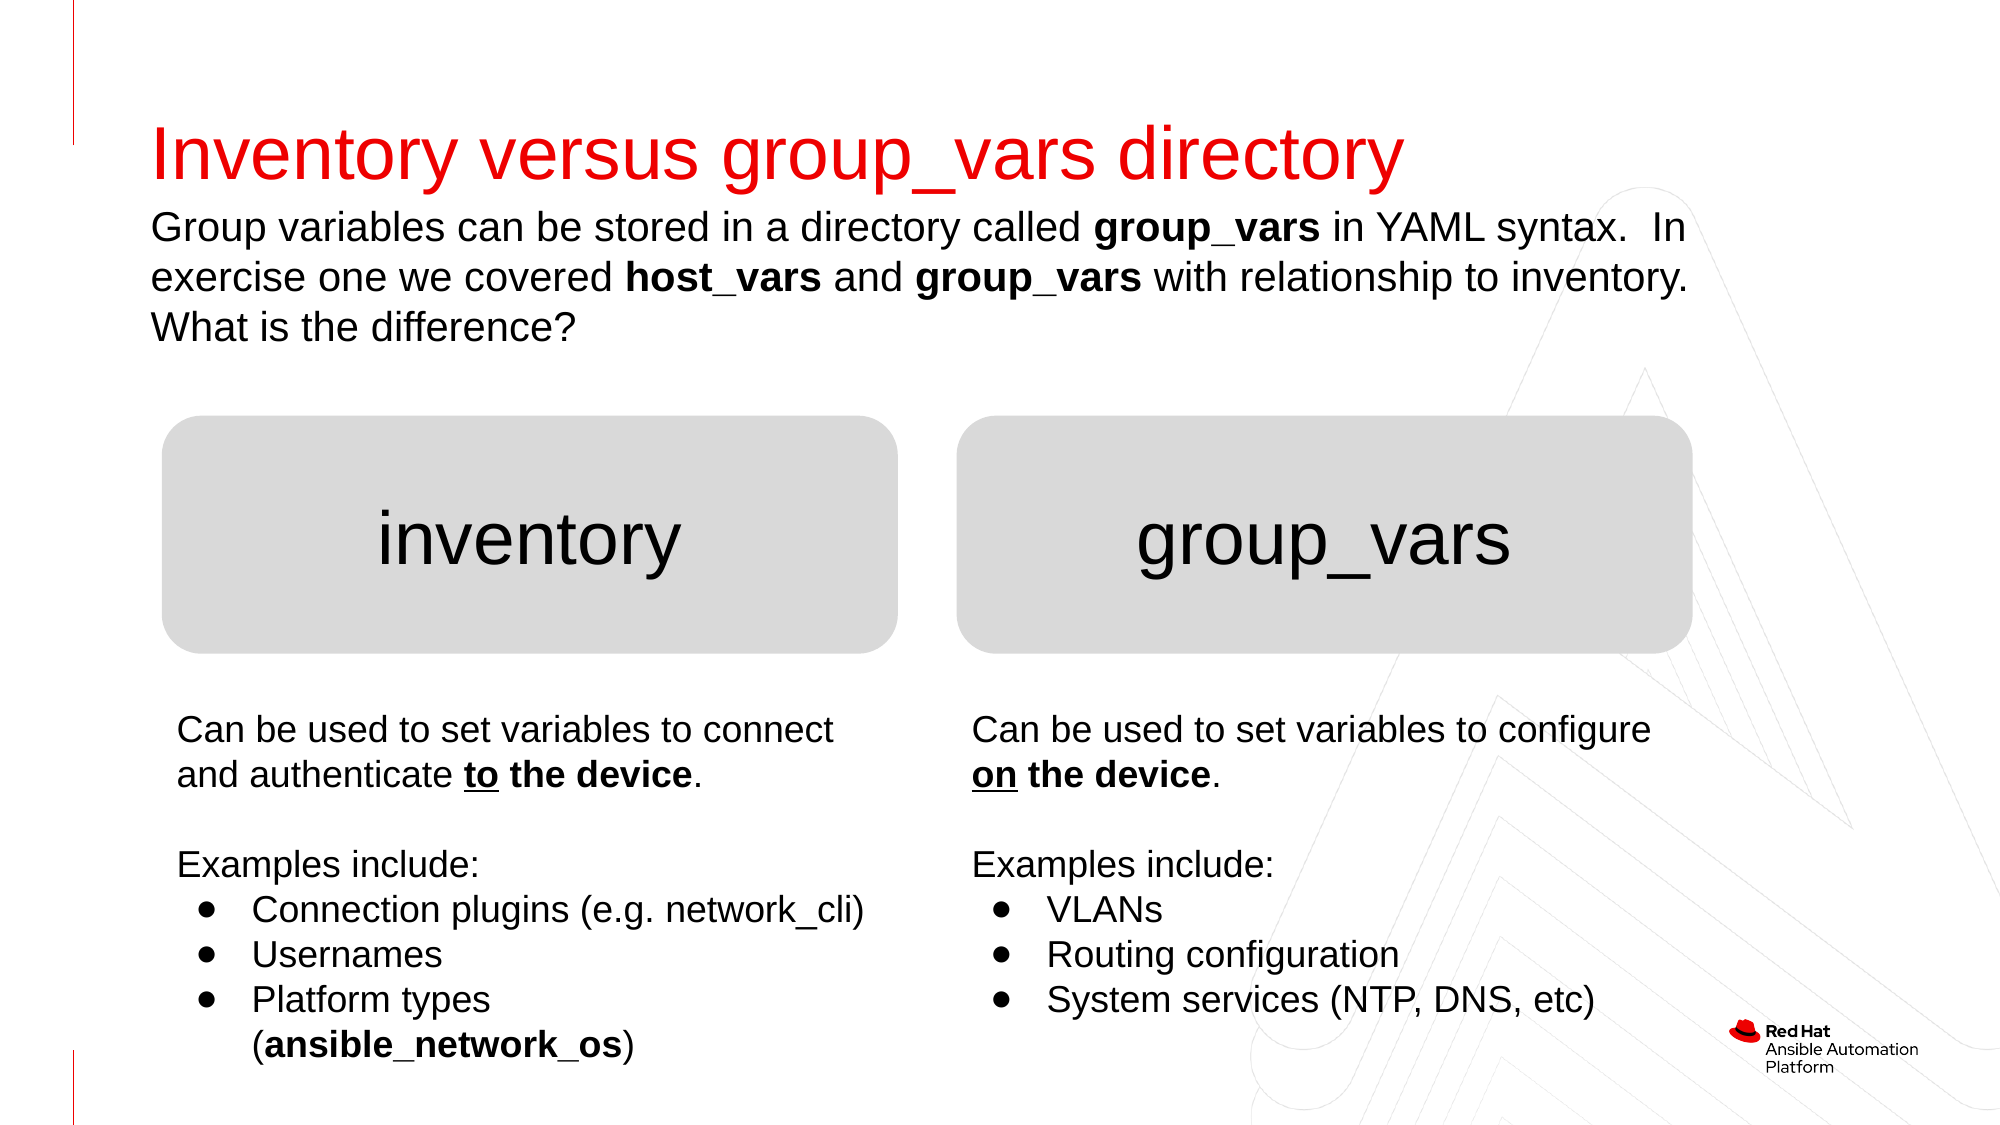

Inventory versus group_vars directory
Group variables can be stored in a directory called group_vars in YAML syntax.  In exercise one we covered host_vars and group_vars with relationship to inventory.  What is the difference?

inventory
group_vars
Can be used to set variables to connect and authenticate to the device.
Examples include:
Connection plugins (e.g. network_cli)
Usernames
Platform types (ansible_network_os)
Can be used to set variables to configure on the device.
Examples include:
VLANs
Routing configuration
System services (NTP, DNS, etc)